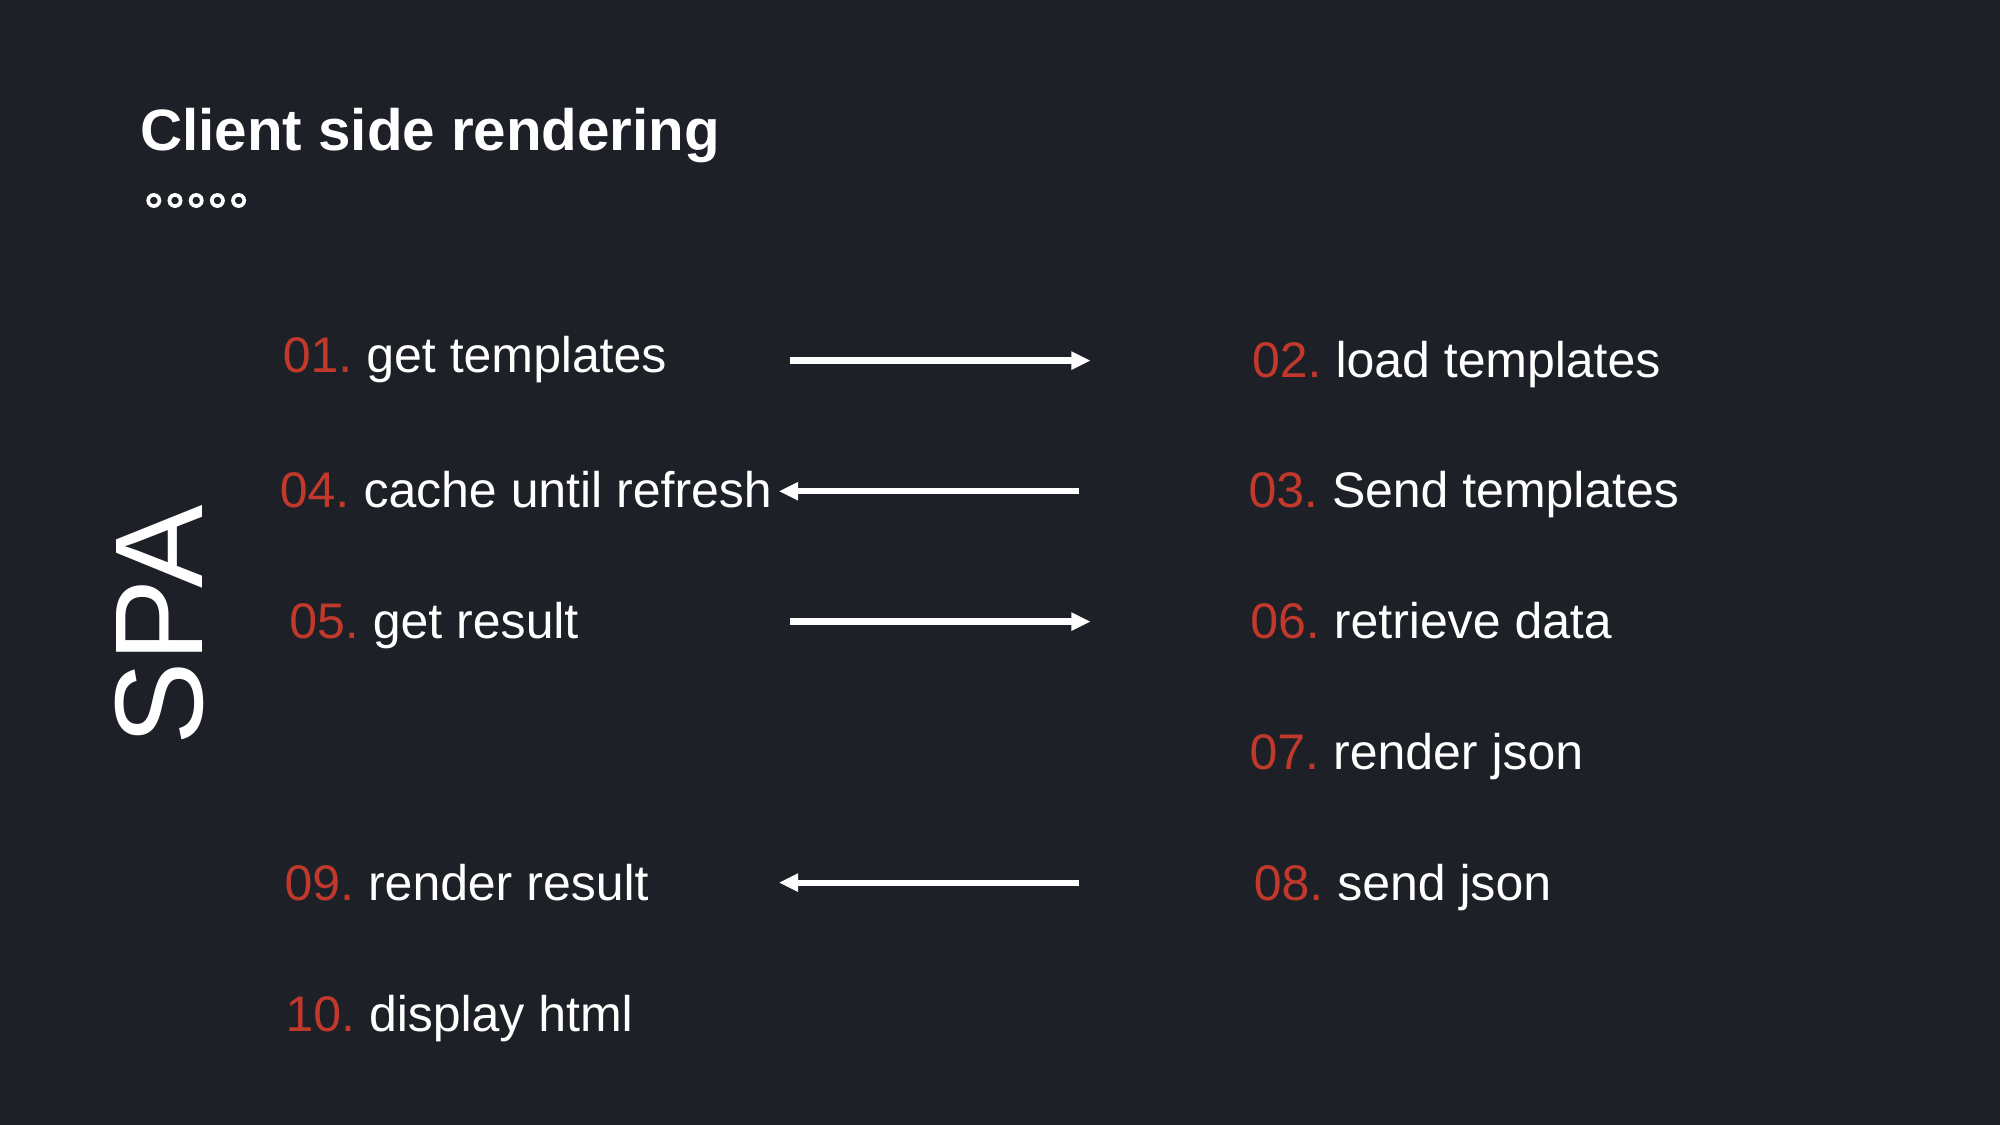

Client side rendering

01. get templates
02. load templates
04. cache until refresh
03. Send templates
SPA
05. get result
06. retrieve data
07. render json
09. render result
08. send json
10. display html